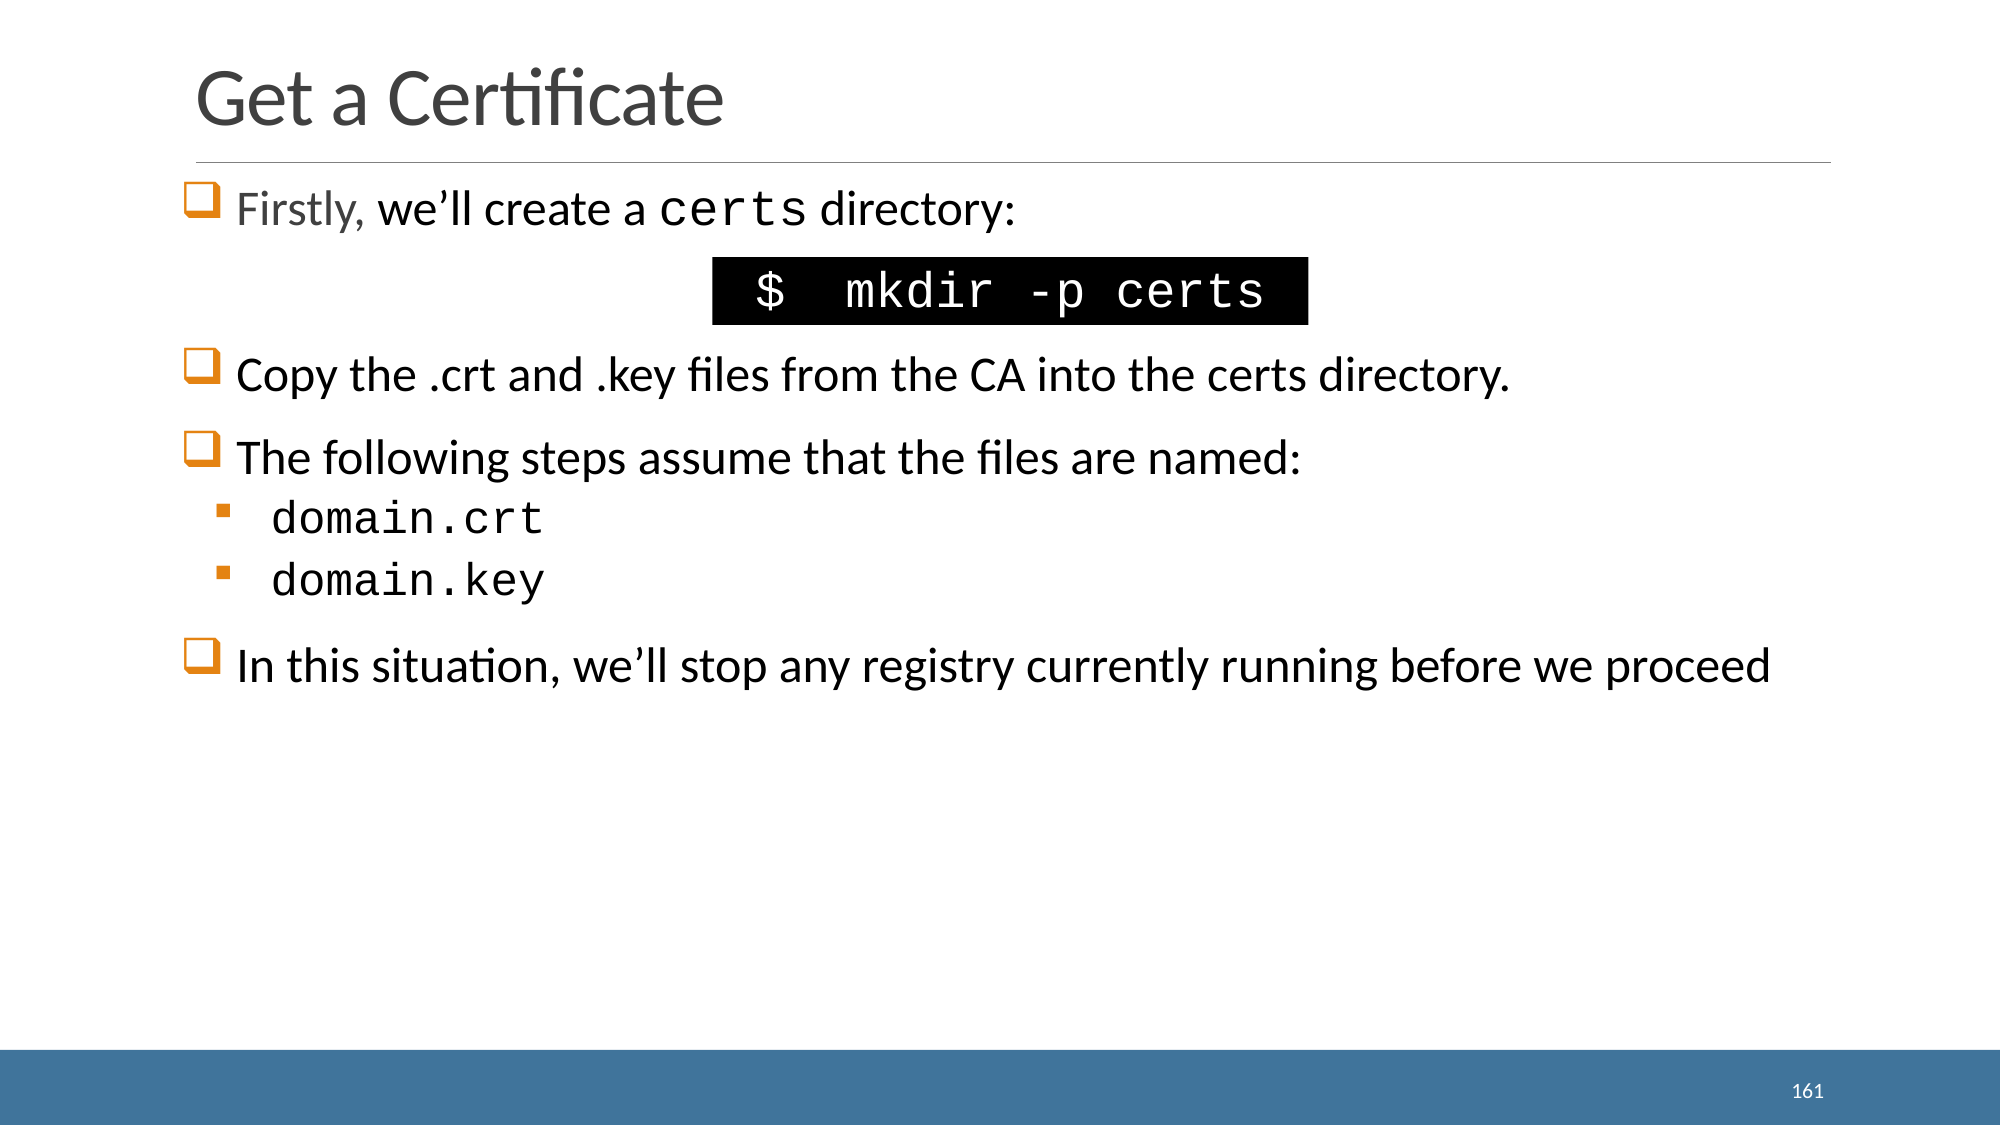

# Get a Certificate
 Firstly, we’ll create a certs directory:

 Copy the .crt and .key files from the CA into the certs directory.
 The following steps assume that the files are named:
 domain.crt
 domain.key
 In this situation, we’ll stop any registry currently running before we proceed

$  mkdir -p certs

161